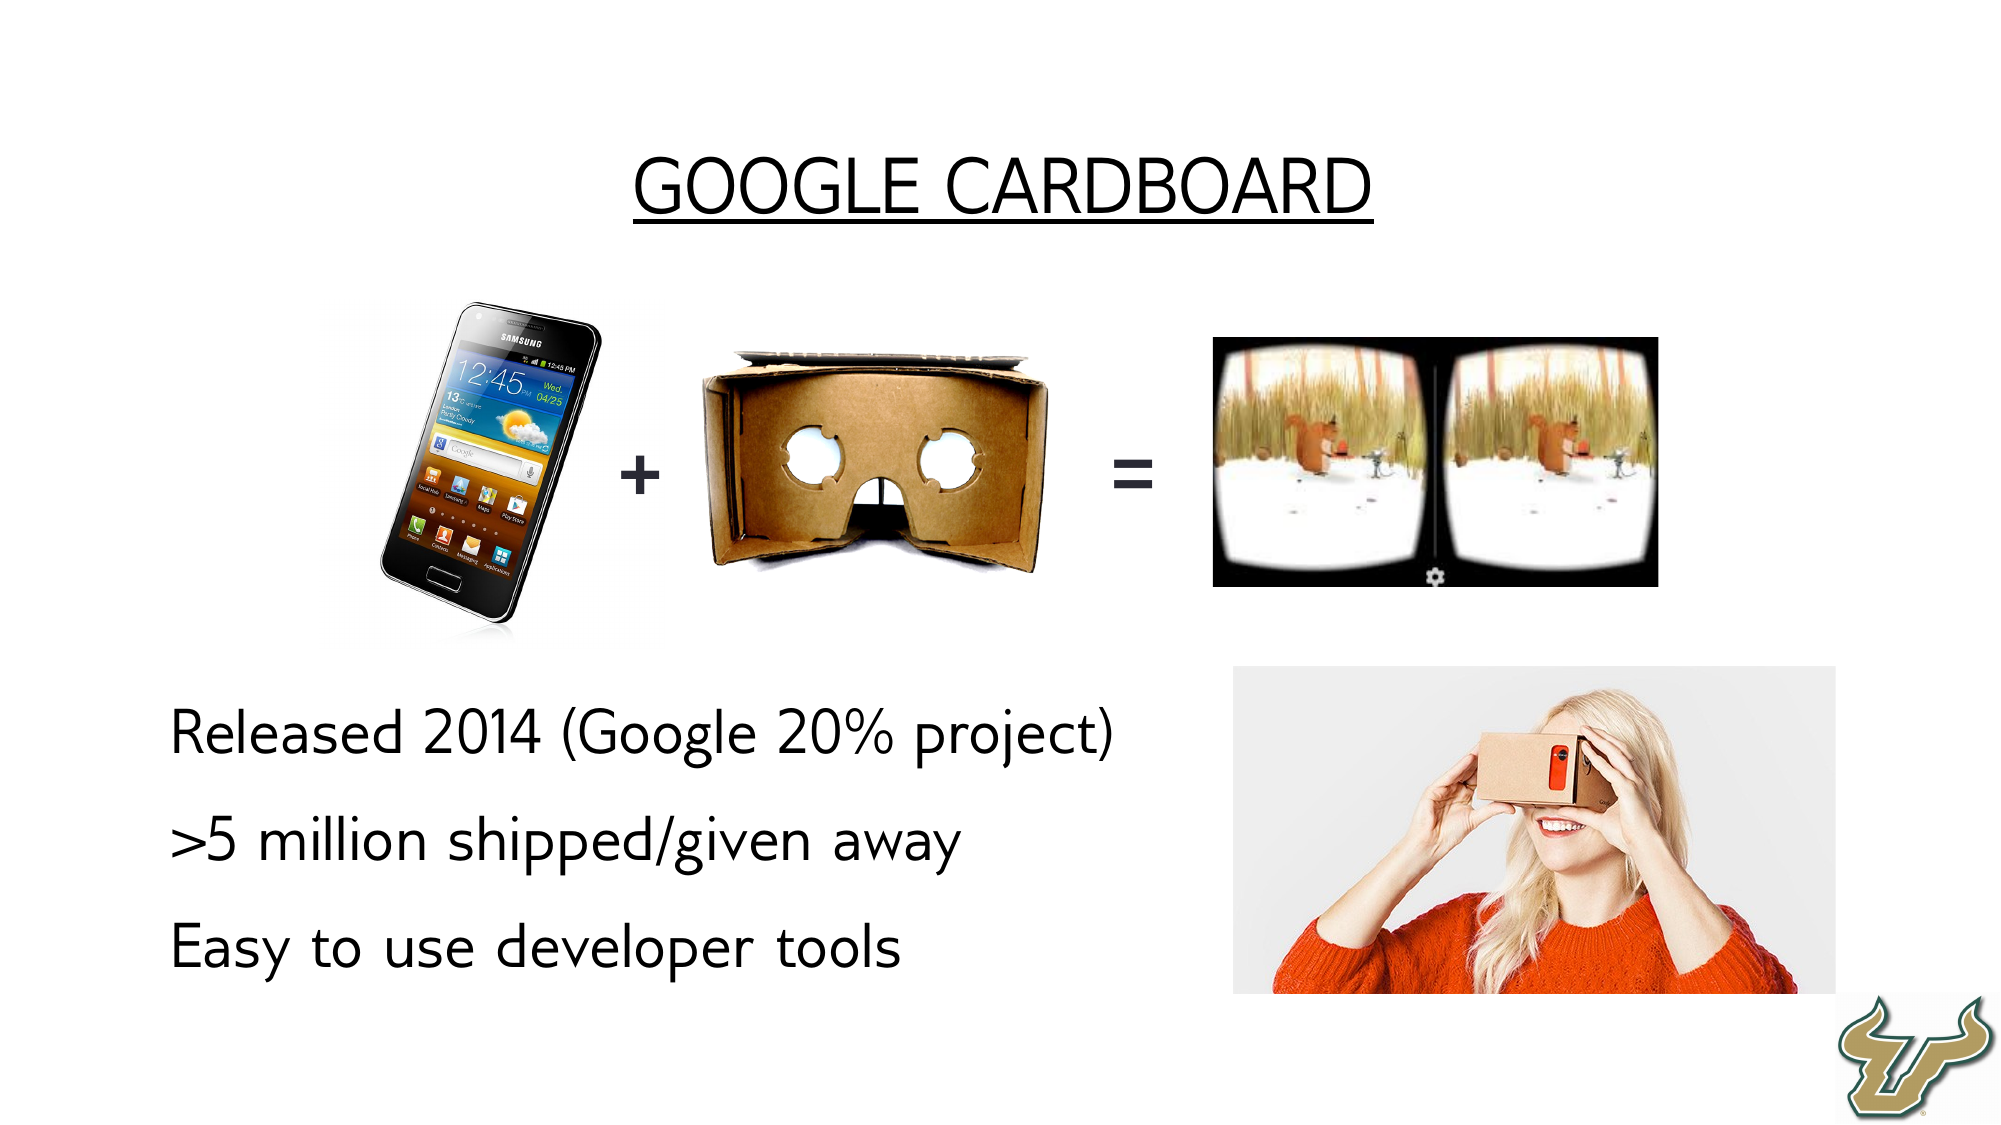

Google Cardboard

Released 2014 (Google 20% project)
>5 million shipped/given away
Easy to use developer tools

=
+